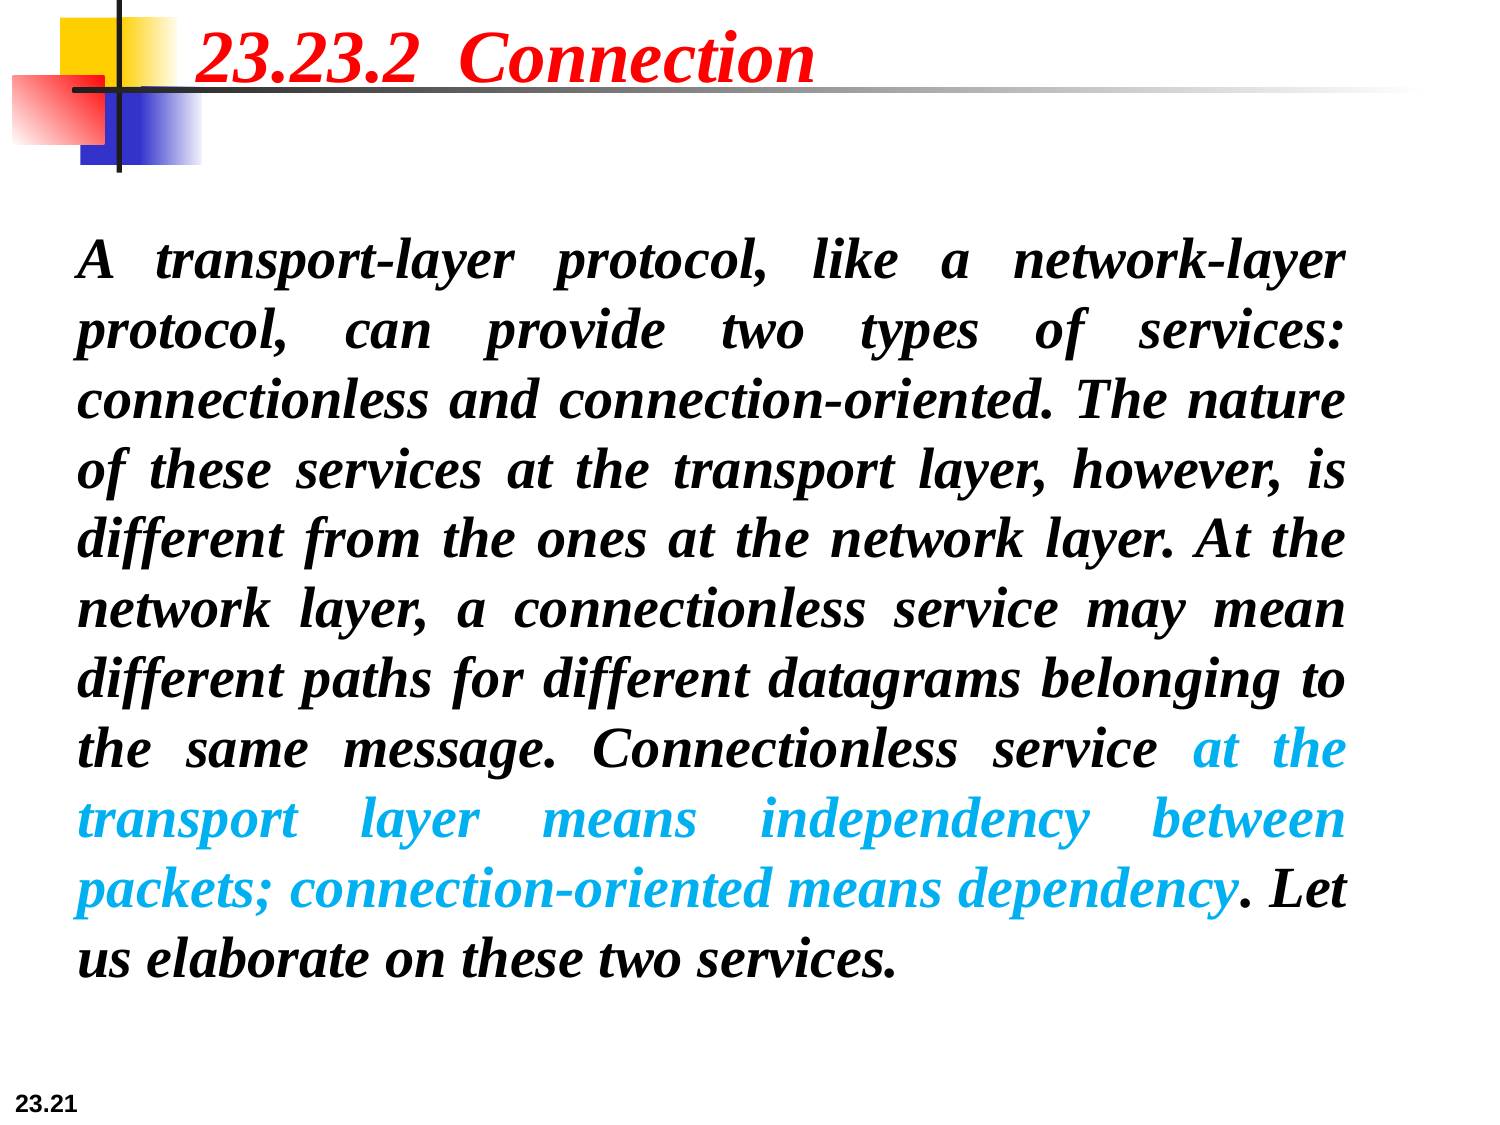

23.23.2  Connection

A transport-layer protocol, like a network-layer protocol, can provide two types of services: connectionless and connection-oriented. The nature of these services at the transport layer, however, is different from the ones at the network layer. At the network layer, a connectionless service may mean different paths for different datagrams belonging to the same message. Connectionless service at the transport layer means independency between packets; connection-oriented means dependency. Let us elaborate on these two services.
23.21